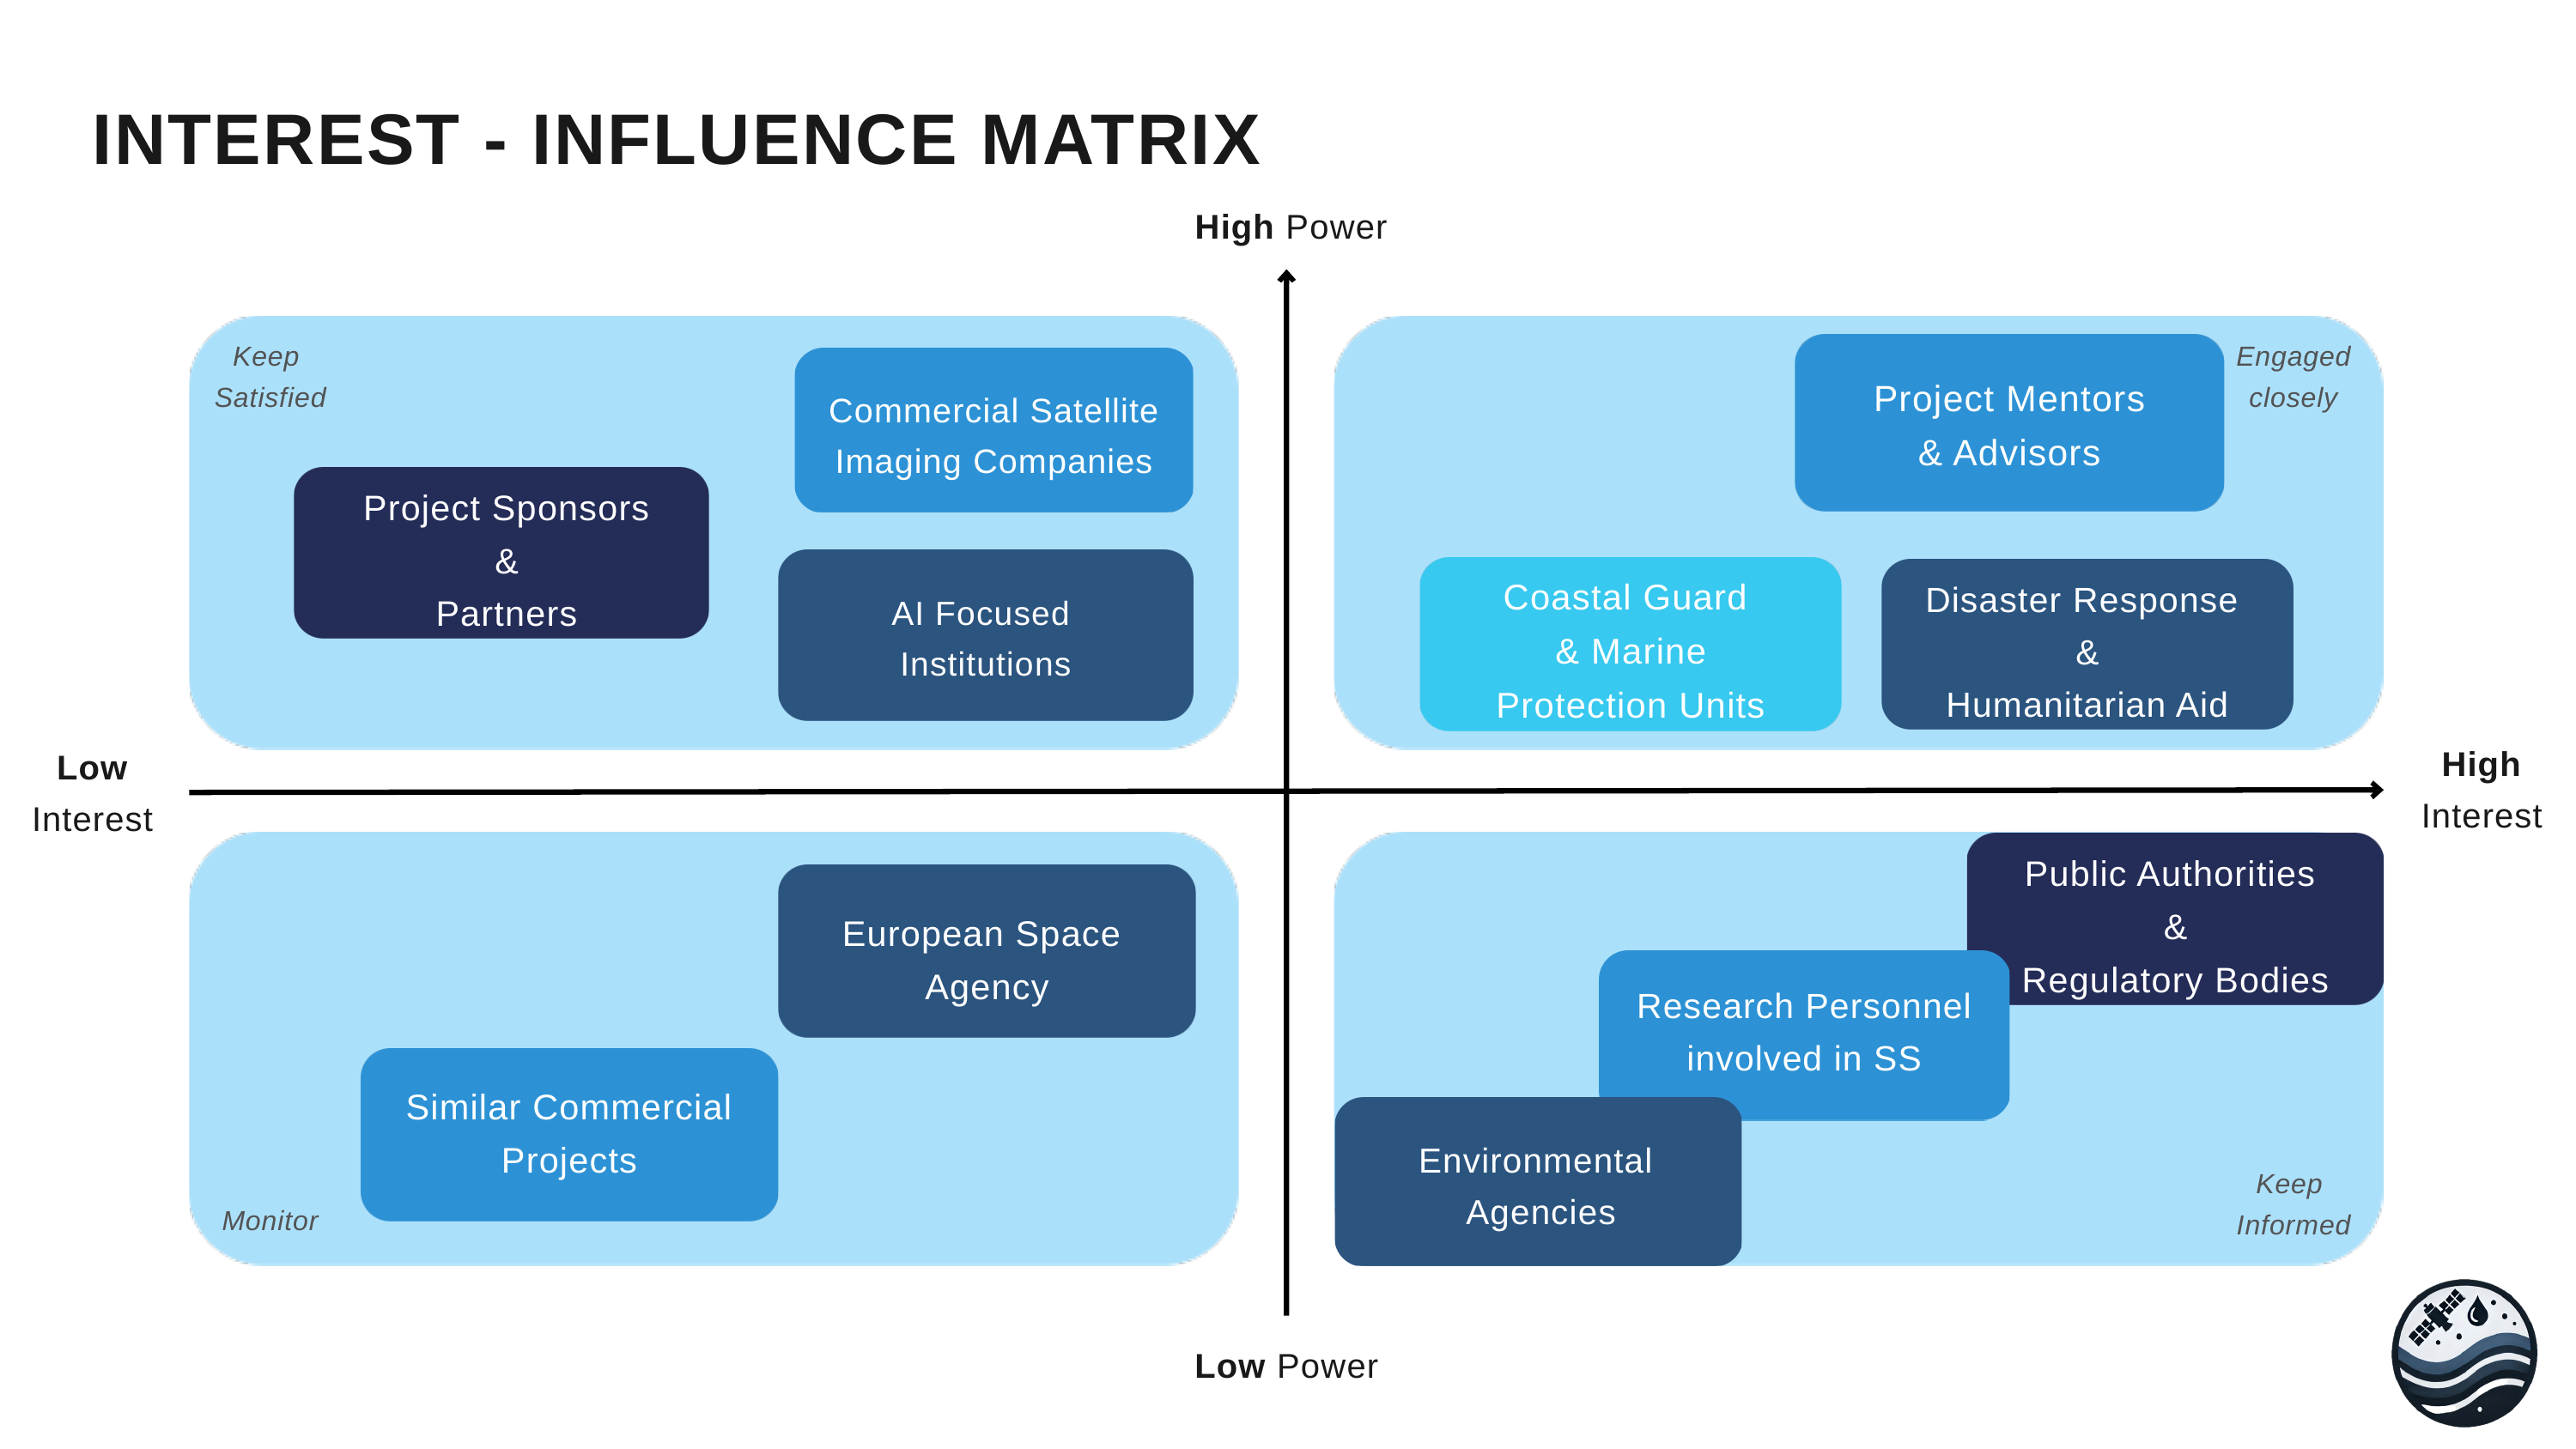

INTEREST - INFLUENCE MATRIX
High Power

Keep
Satisfied
Engaged
closely

Project Mentors
& Advisors
Commercial Satellite
Imaging Companies

Project Sponsors
&
Partners

Coastal Guard
& Marine
Protection Units
Disaster Response
&
Humanitarian Aid
AI Focused
Institutions
High Interest
Low Interest

Public Authorities
&
Regulatory Bodies

European Space
Agency

Research Personnel
involved in SS

Similar Commercial Projects

Environmental
Agencies
Keep
Informed
Monitor

Low Power